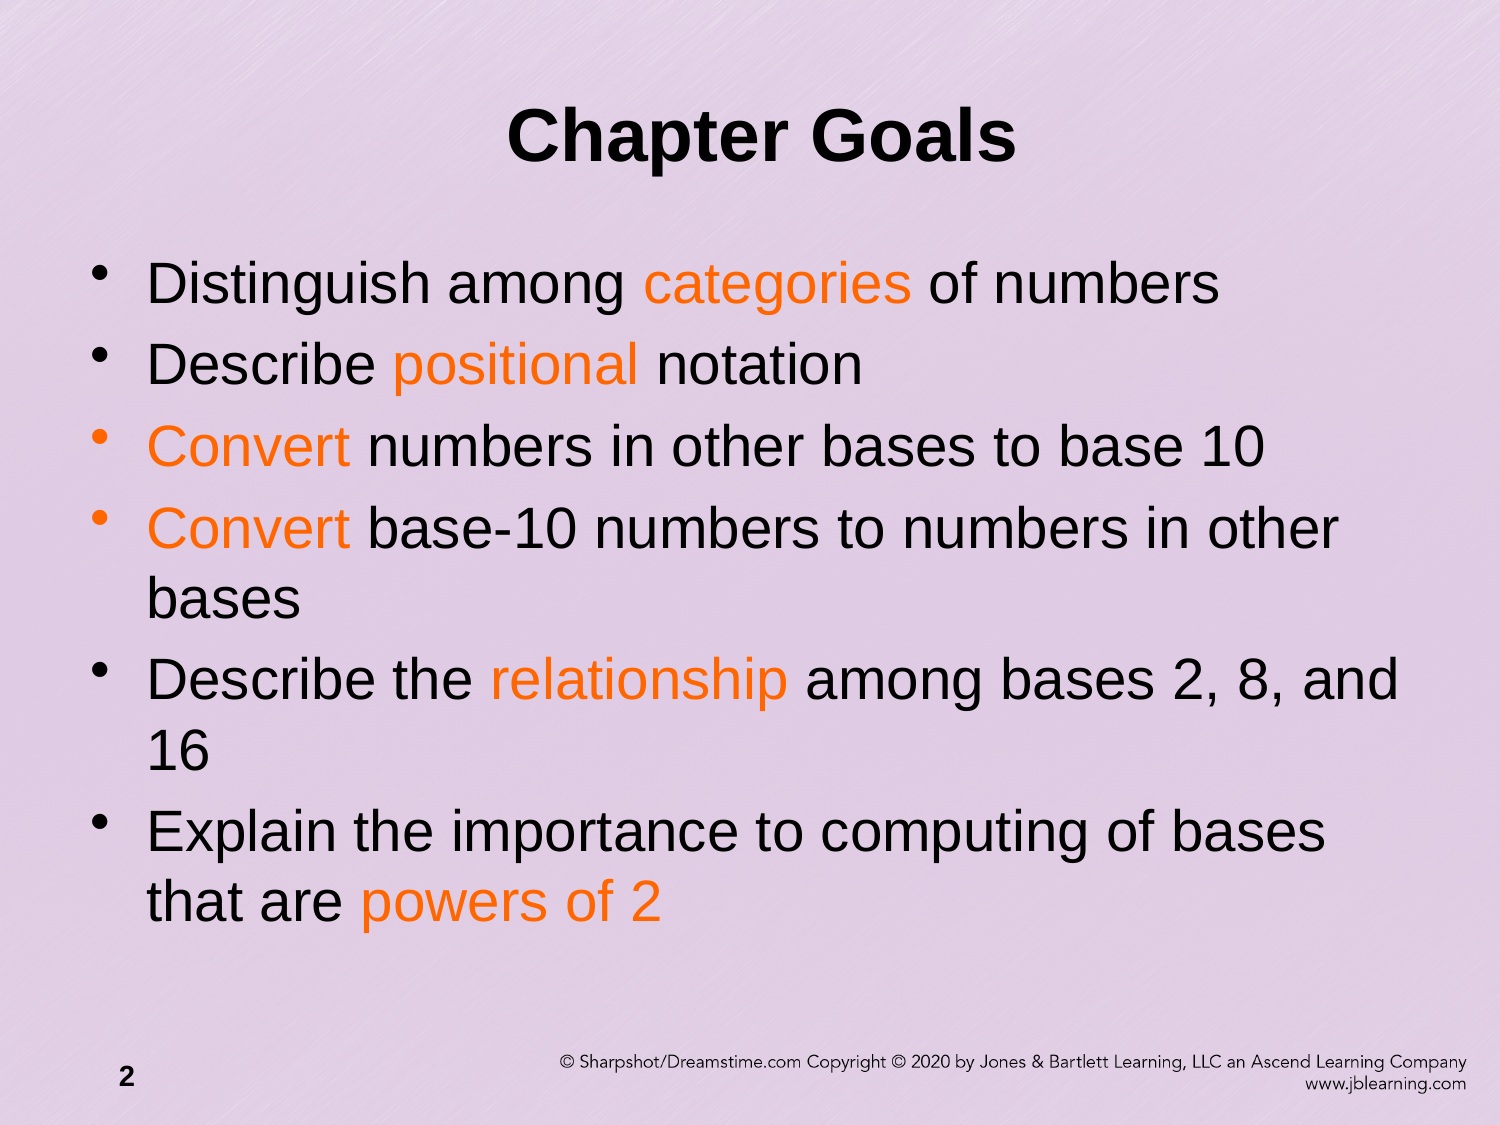

# Chapter Goals
Distinguish among categories of numbers
Describe positional notation
Convert numbers in other bases to base 10
Convert base-10 numbers to numbers in other bases
Describe the relationship among bases 2, 8, and 16
Explain the importance to computing of bases that are powers of 2
2